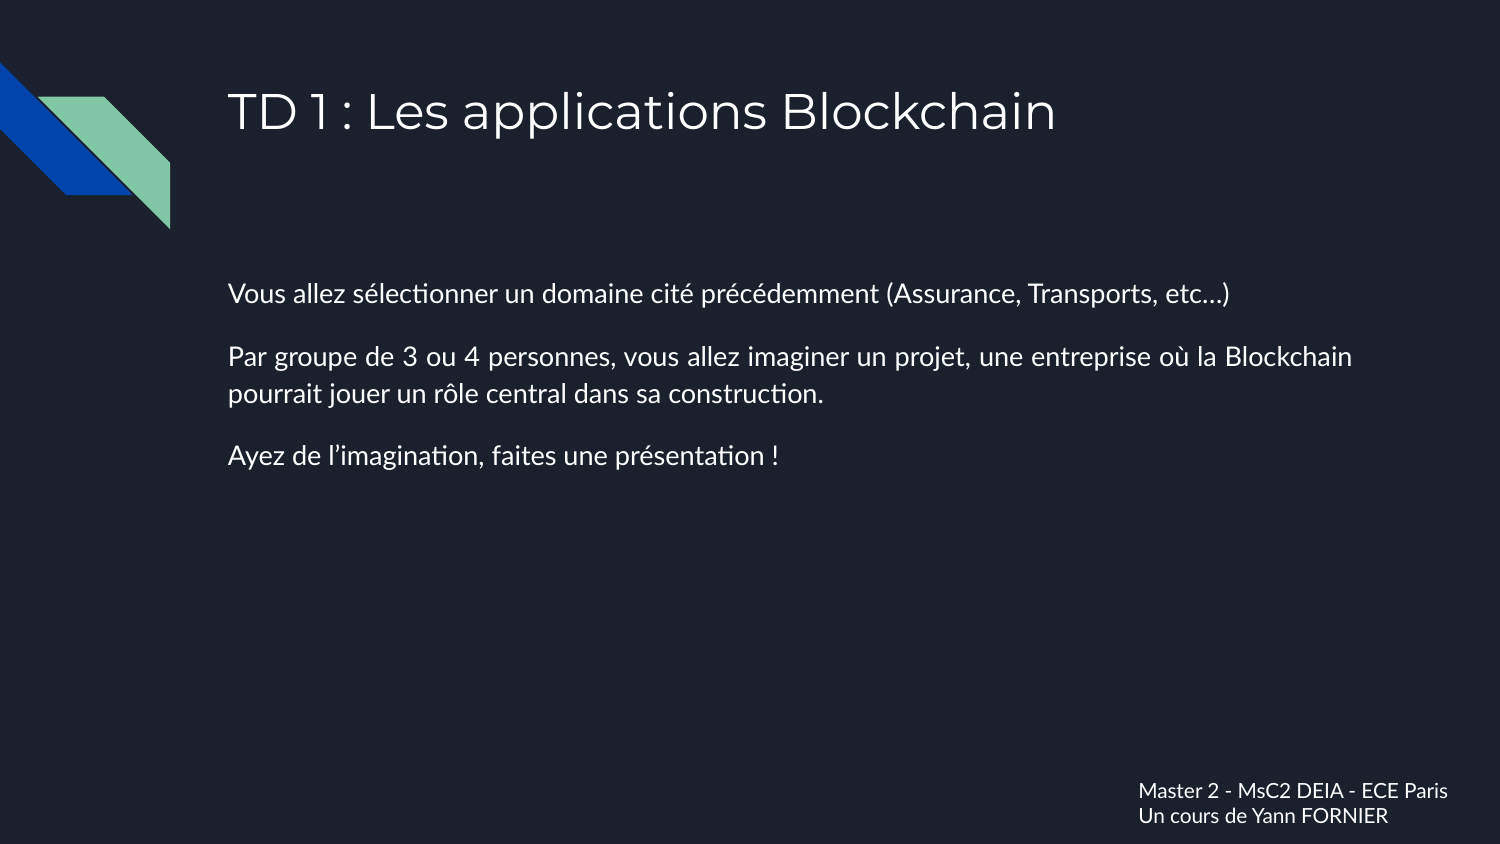

# TD 1 : Les applications Blockchain
Vous allez sélectionner un domaine cité précédemment (Assurance, Transports, etc…)
Par groupe de 3 ou 4 personnes, vous allez imaginer un projet, une entreprise où la Blockchain pourrait jouer un rôle central dans sa construction.
Ayez de l’imagination, faites une présentation !
Master 2 - MsC2 DEIA - ECE Paris
Un cours de Yann FORNIER